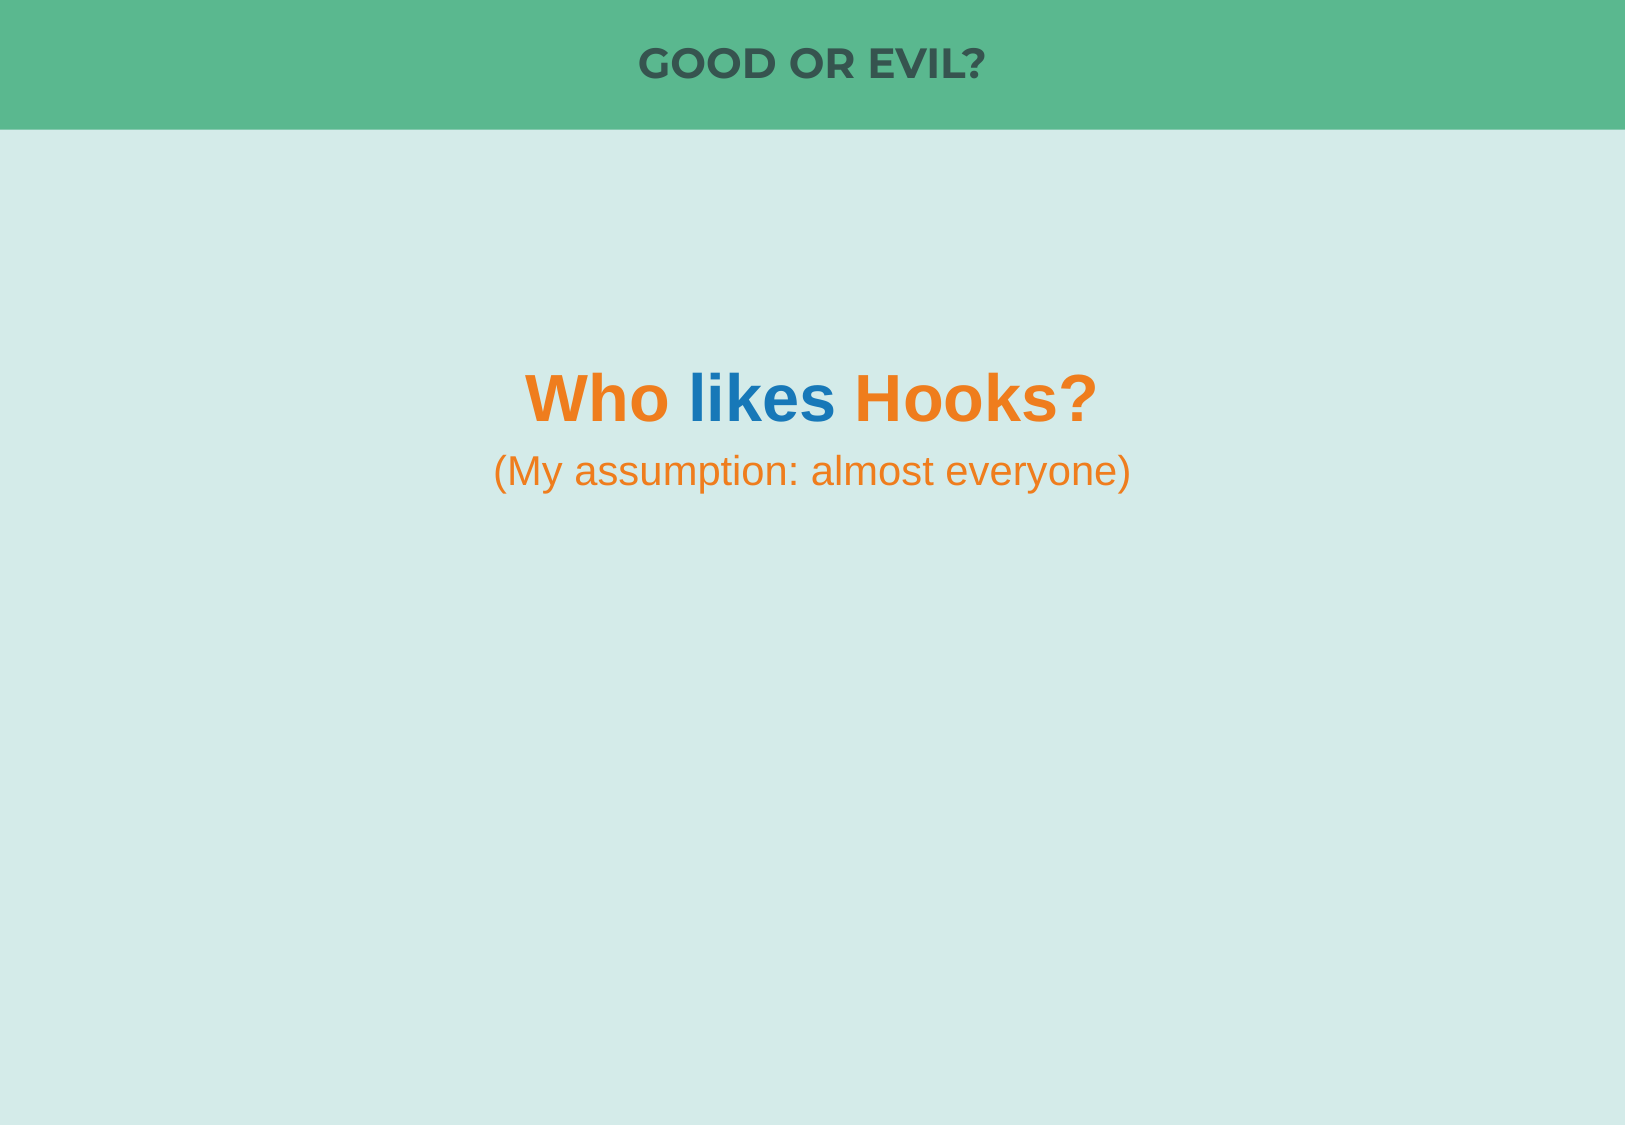

# Good or Evil?

Who likes Hooks?
(My assumption: almost everyone)